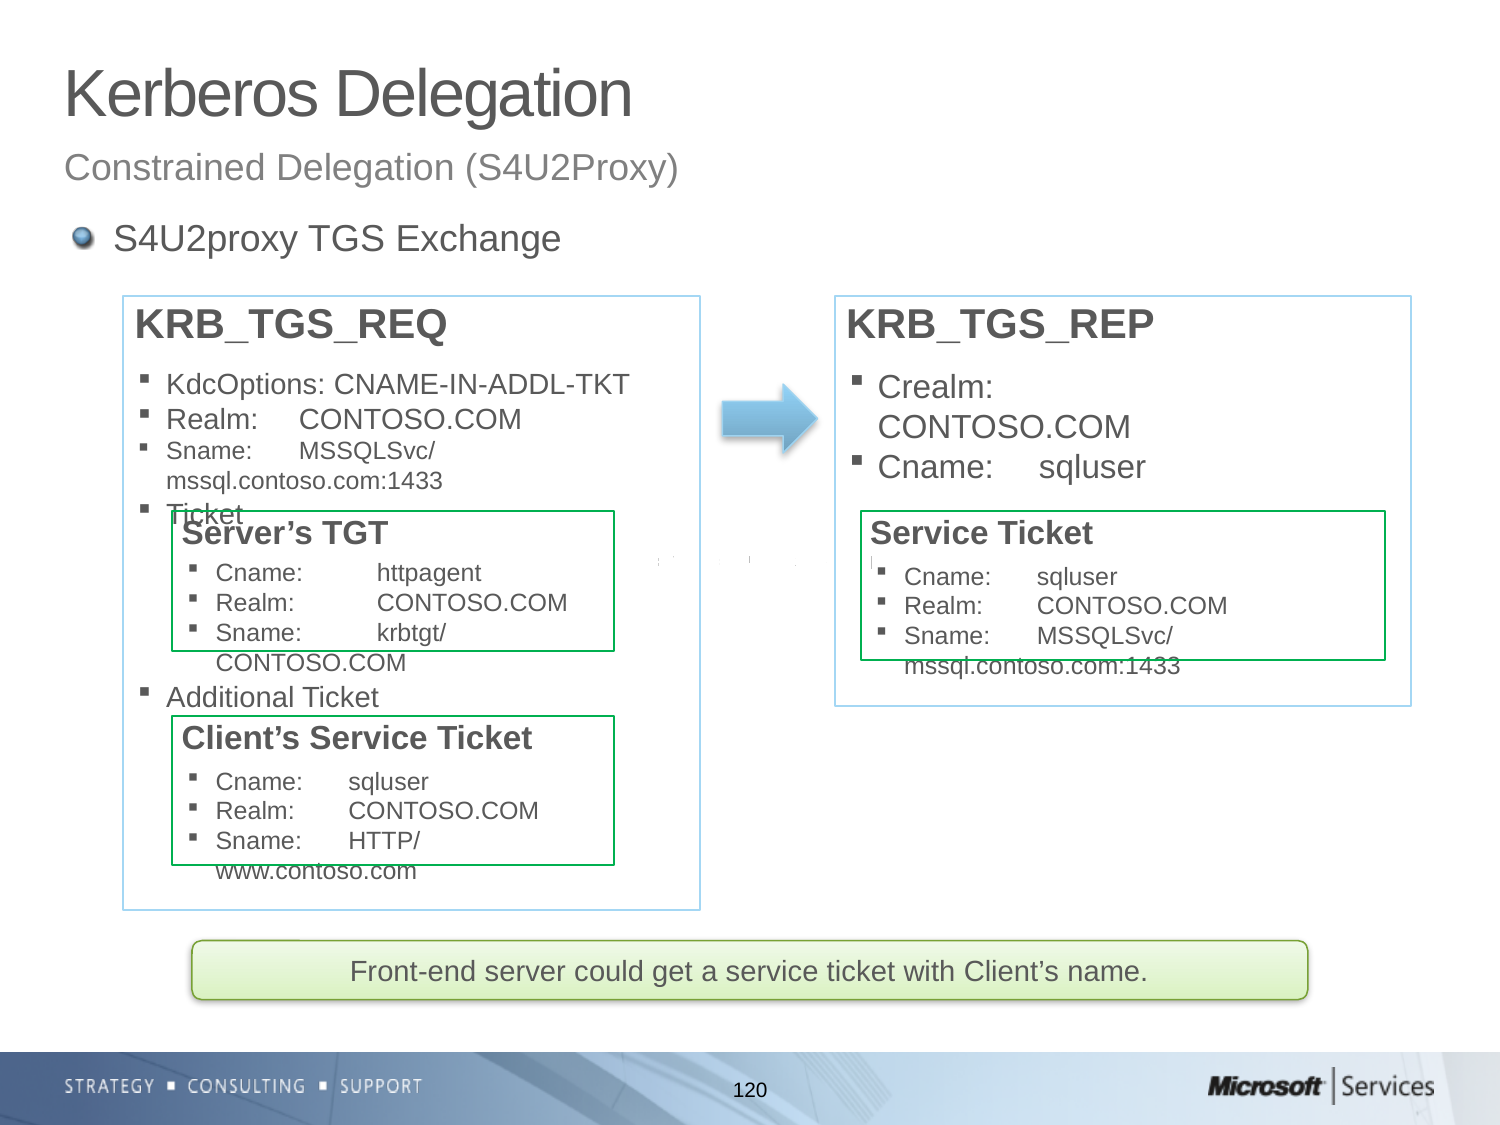

# Kerberos Delegation
Constrained Delegation (S4U2Proxy)
S4U2proxy TGS Exchange
 KRB_TGS_REQ
 KRB_TGS_REP
Crealm:	CONTOSO.COM
Cname:	sqluser
KdcOptions: CNAME-IN-ADDL-TKT
Realm:	CONTOSO.COM
Sname:	MSSQLSvc/mssql.contoso.com:1433
Ticket

 Server’s TGT
 Service Ticket
Cname:	httpagent
Realm:	CONTOSO.COM
Sname:	krbtgt/CONTOSO.COM
Cname:	sqluser
Realm:	CONTOSO.COM
Sname:	MSSQLSvc/mssql.contoso.com:1433
Additional Ticket
 Client’s Service Ticket
Cname:	sqluser
Realm:	CONTOSO.COM
Sname:	HTTP/www.contoso.com
Front-end server could get a service ticket with Client’s name.